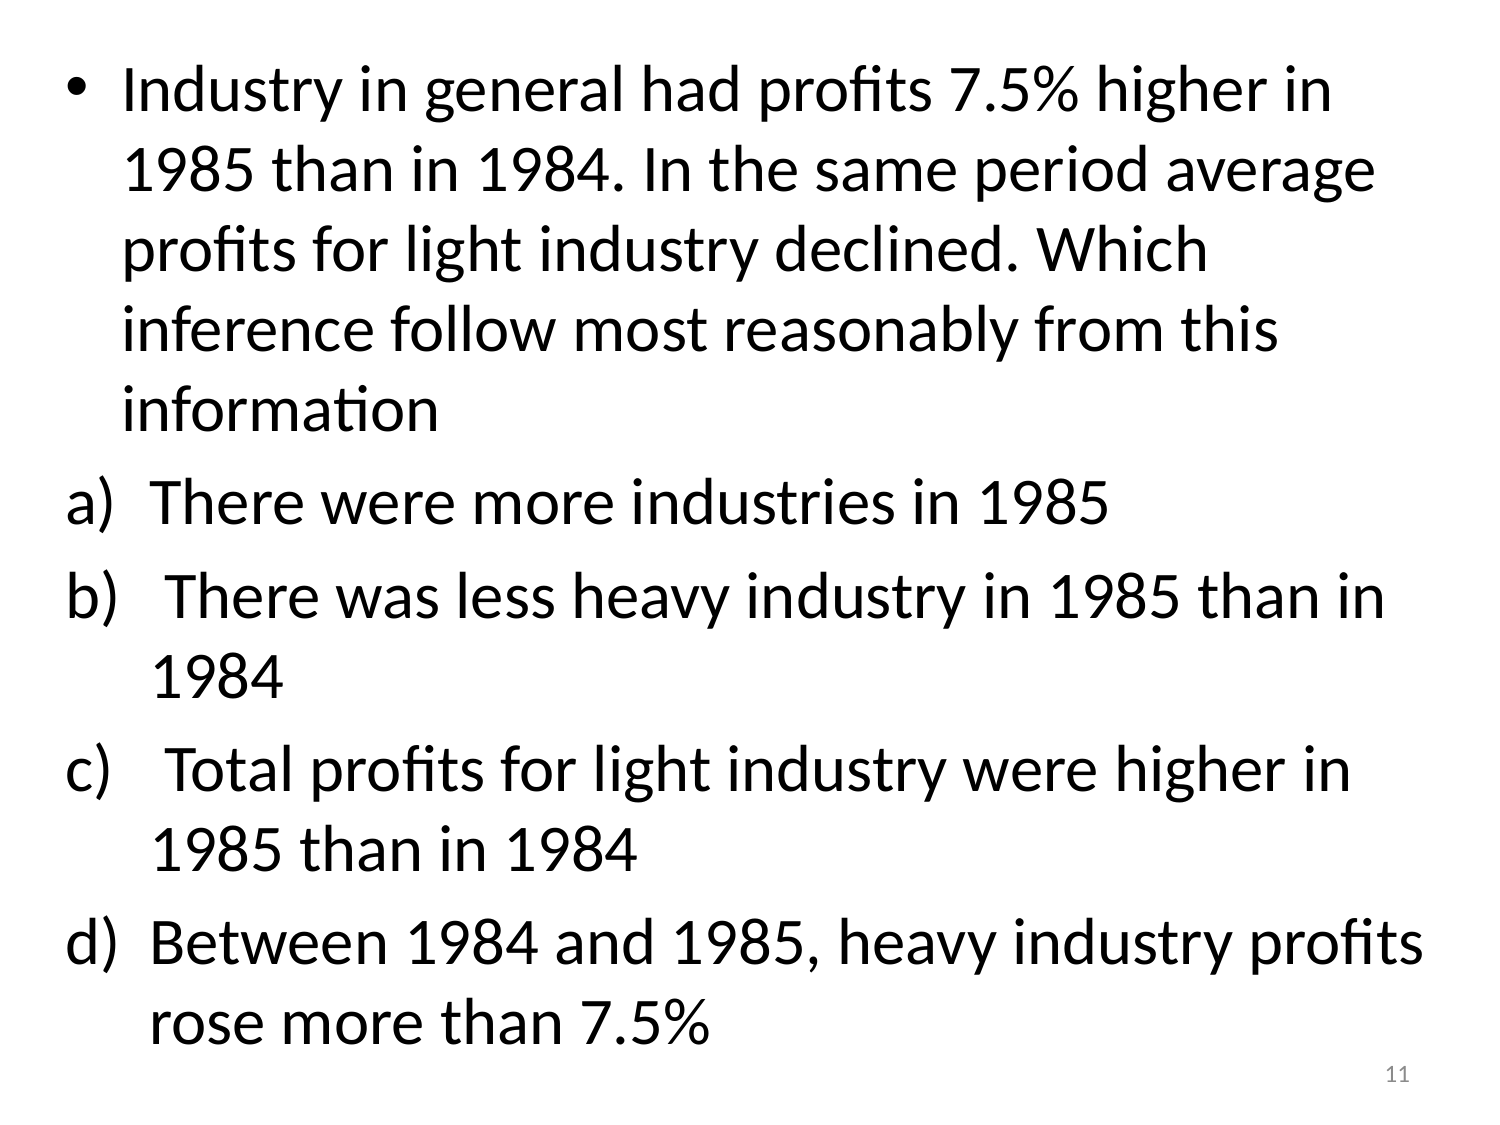

Industry in general had profits 7.5% higher in 1985 than in 1984. In the same period average profits for light industry declined. Which inference follow most reasonably from this information
There were more industries in 1985
 There was less heavy industry in 1985 than in 1984
 Total profits for light industry were higher in 1985 than in 1984
Between 1984 and 1985, heavy industry profits rose more than 7.5%
11